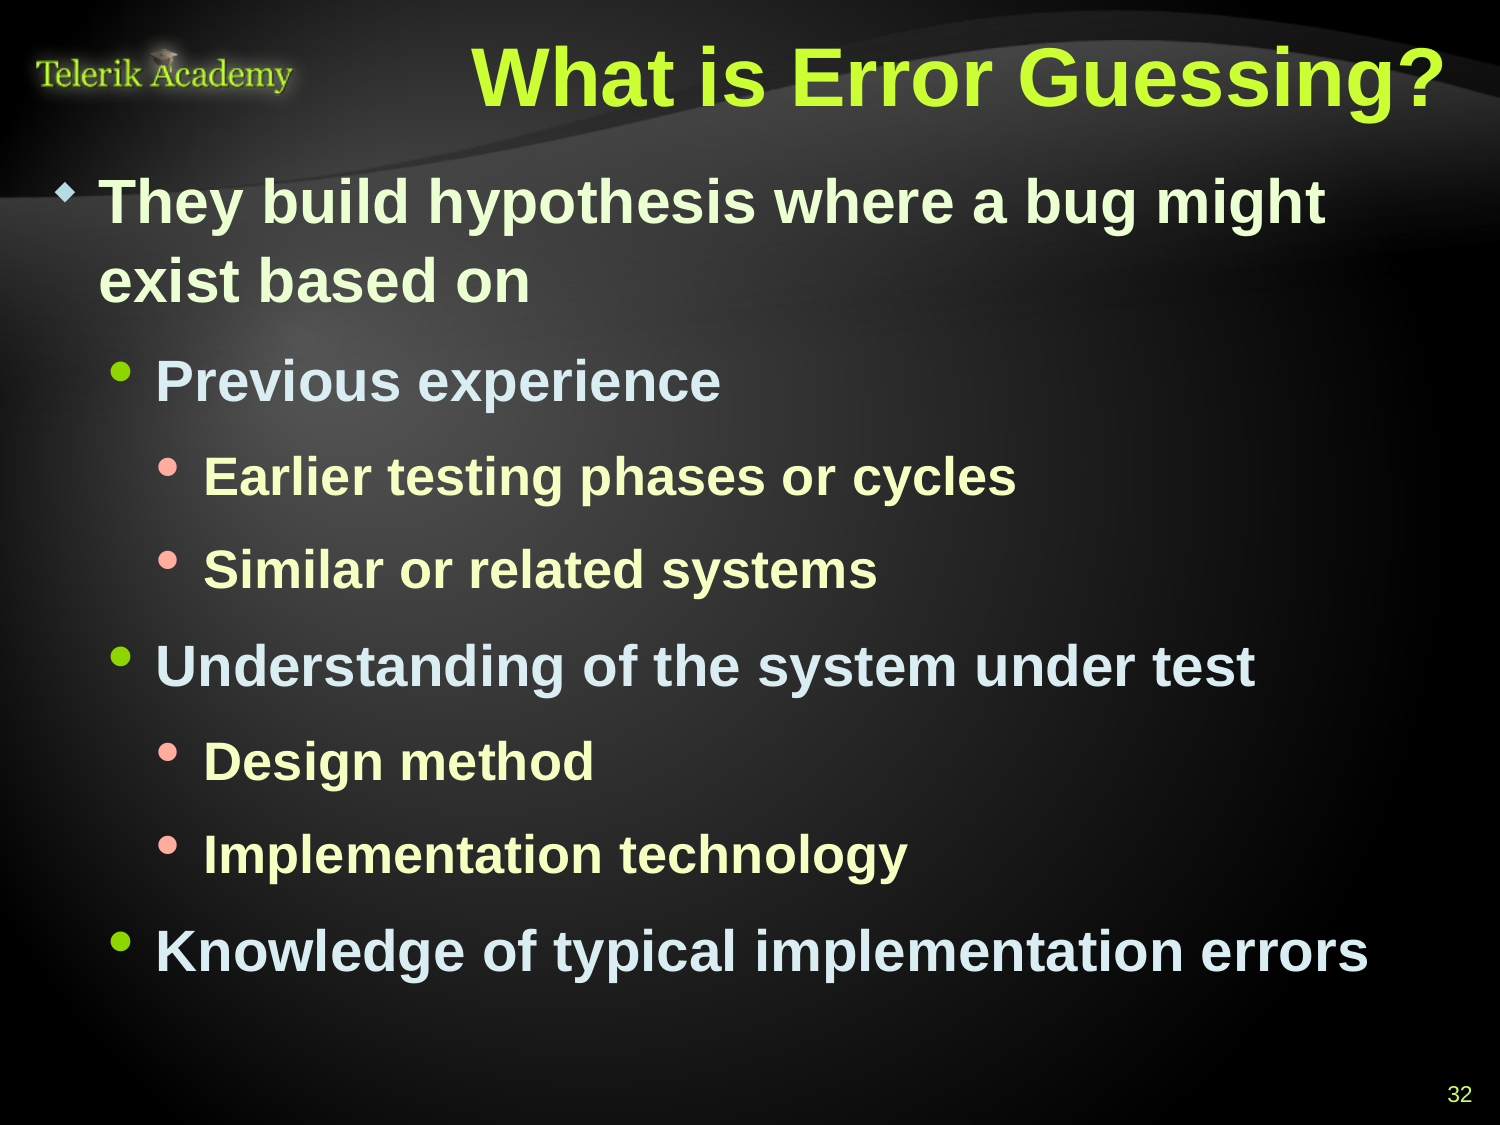

# What is Error Guessing?
They build hypothesis where a bug might exist based on
Previous experience
Earlier testing phases or cycles
Similar or related systems
Understanding of the system under test
Design method
Implementation technology
Knowledge of typical implementation errors

32